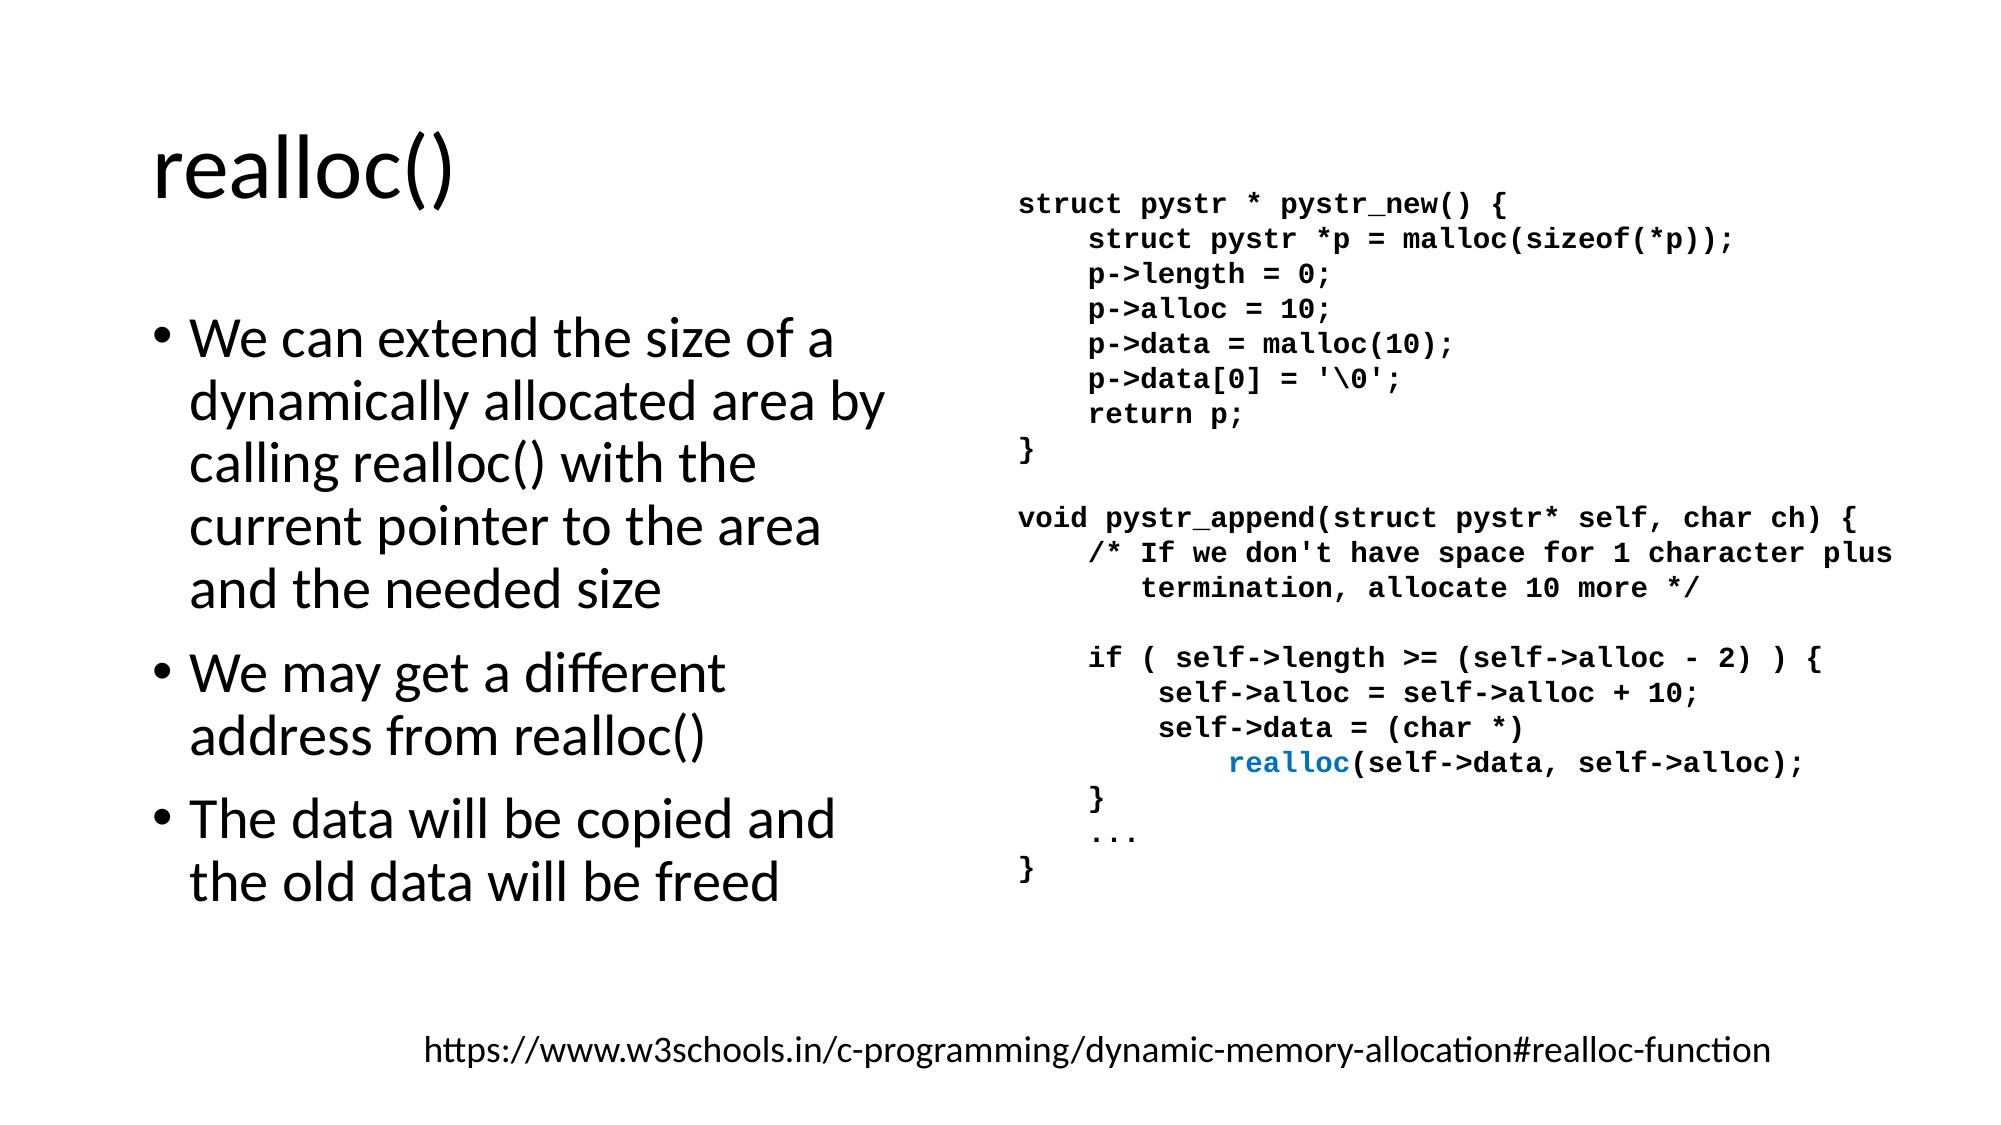

# realloc()

struct pystr * pystr_new() {
    struct pystr *p = malloc(sizeof(*p));
    p->length = 0;
    p->alloc = 10;
    p->data = malloc(10);
    p->data[0] = '\0';
    return p;
}

void pystr_append(struct pystr* self, char ch) {
    /* If we don't have space for 1 character plus
       termination, allocate 10 more */

    if ( self->length >= (self->alloc - 2) ) {
        self->alloc = self->alloc + 10;
        self->data = (char *)
            realloc(self->data, self->alloc);
    }
    ...
}

We can extend the size of a dynamically allocated area by calling realloc() with the current pointer to the area and the needed size
We may get a different address from realloc()
The data will be copied and the old data will be freed
https://www.w3schools.in/c-programming/dynamic-memory-allocation#realloc-function